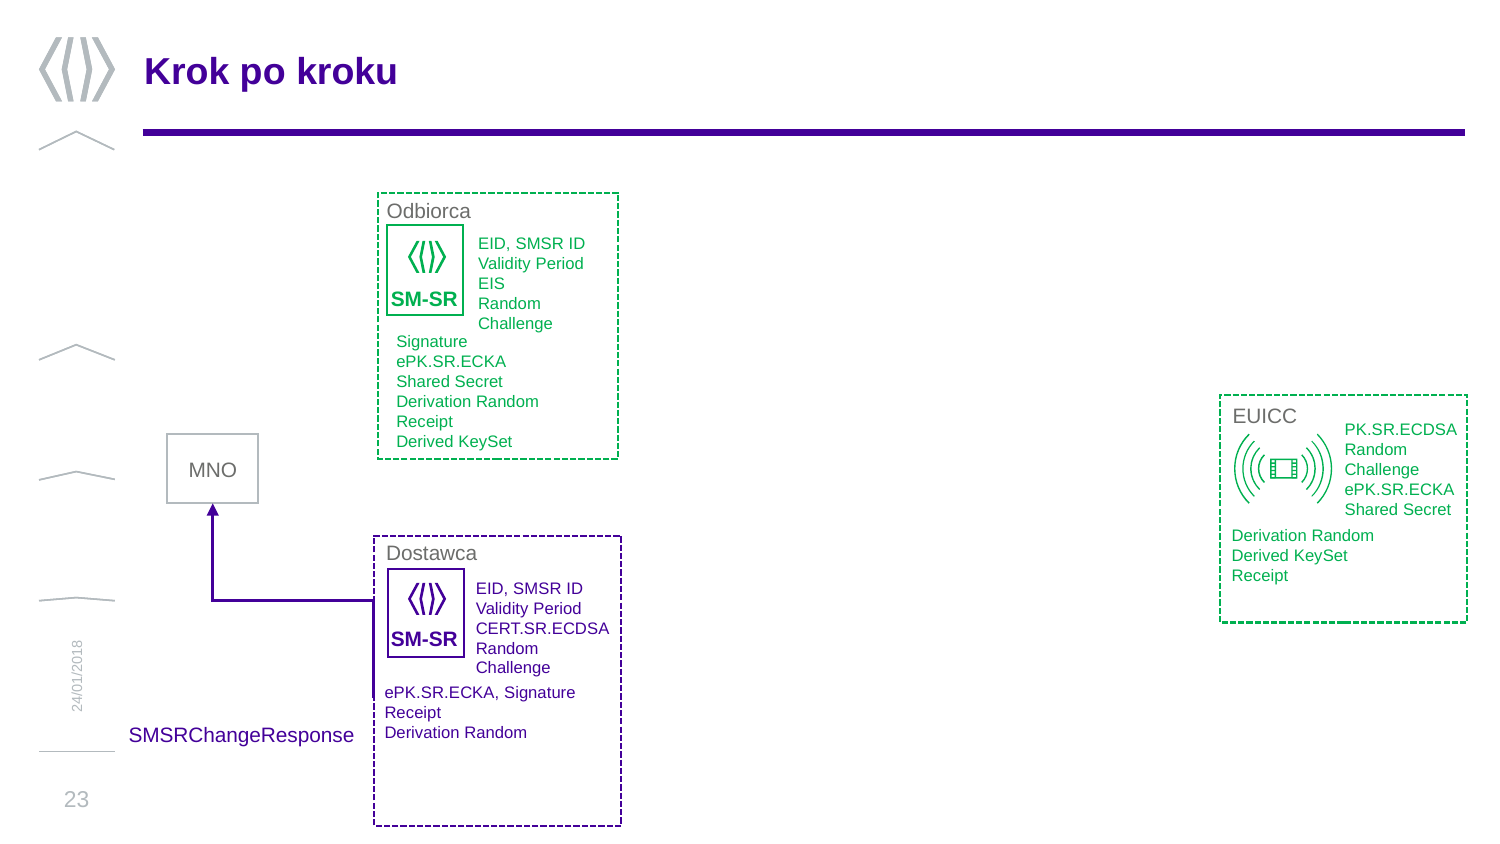

# Krok po kroku
Odbiorca

SM-SR

EID, SMSR ID
Validity Period
EIS
Random Challenge
Signature
ePK.SR.ECKA
Shared Secret
Derivation Random
Receipt
Derived KeySet

EUICC
PK.SR.ECDSA
Random Challenge
ePK.SR.ECKA
Shared Secret

MNO

Derivation Random
Derived KeySet
Receipt
Dostawca

SM-SR
EID, SMSR ID
Validity Period
CERT.SR.ECDSA
Random Challenge
24/01/2018
ePK.SR.ECKA, Signature
Receipt
Derivation Random
SMSRChangeResponse
23